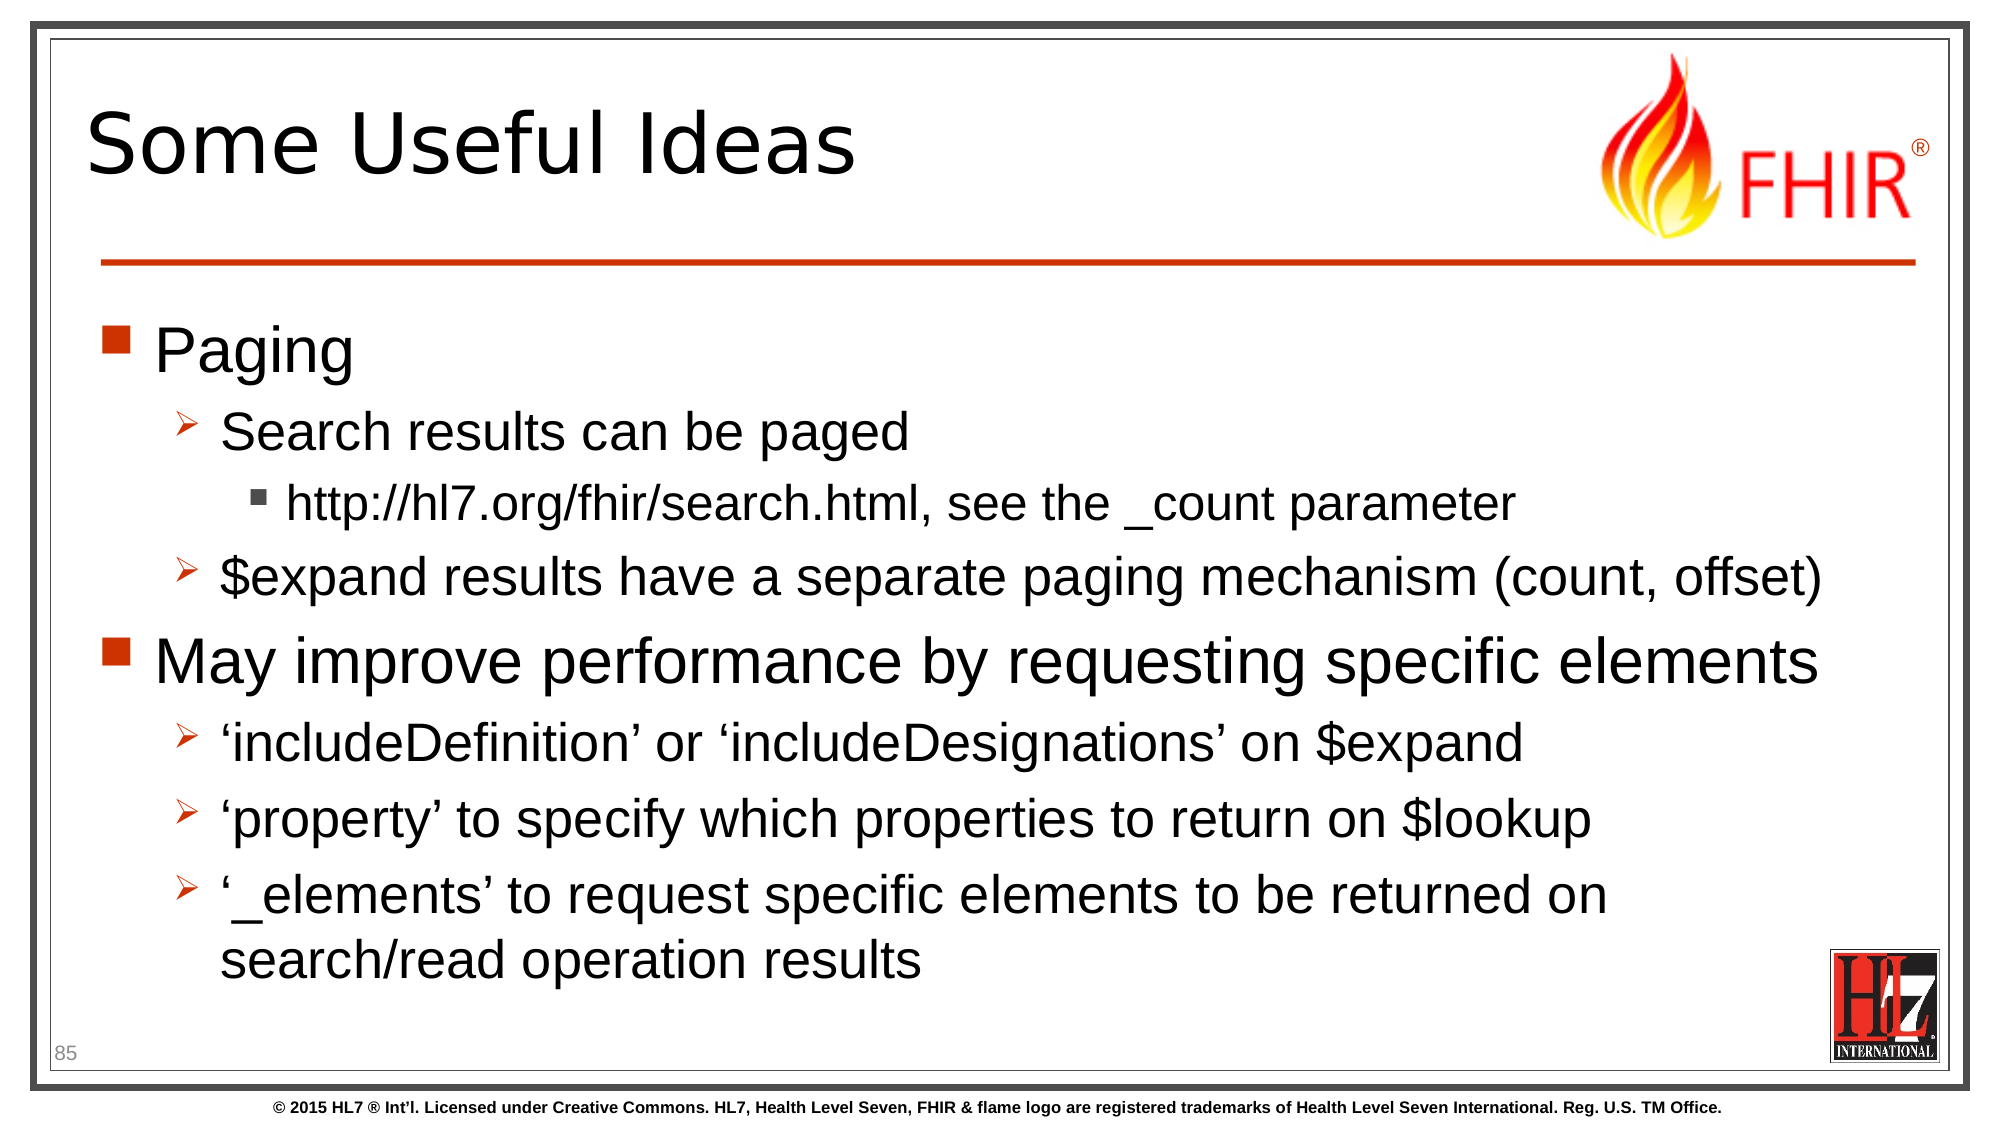

# Some Useful Ideas
Paging
Search results can be paged
http://hl7.org/fhir/search.html, see the _count parameter
$expand results have a separate paging mechanism (count, offset)
May improve performance by requesting specific elements
‘includeDefinition’ or ‘includeDesignations’ on $expand
‘property’ to specify which properties to return on $lookup
‘_elements’ to request specific elements to be returned on search/read operation results

85